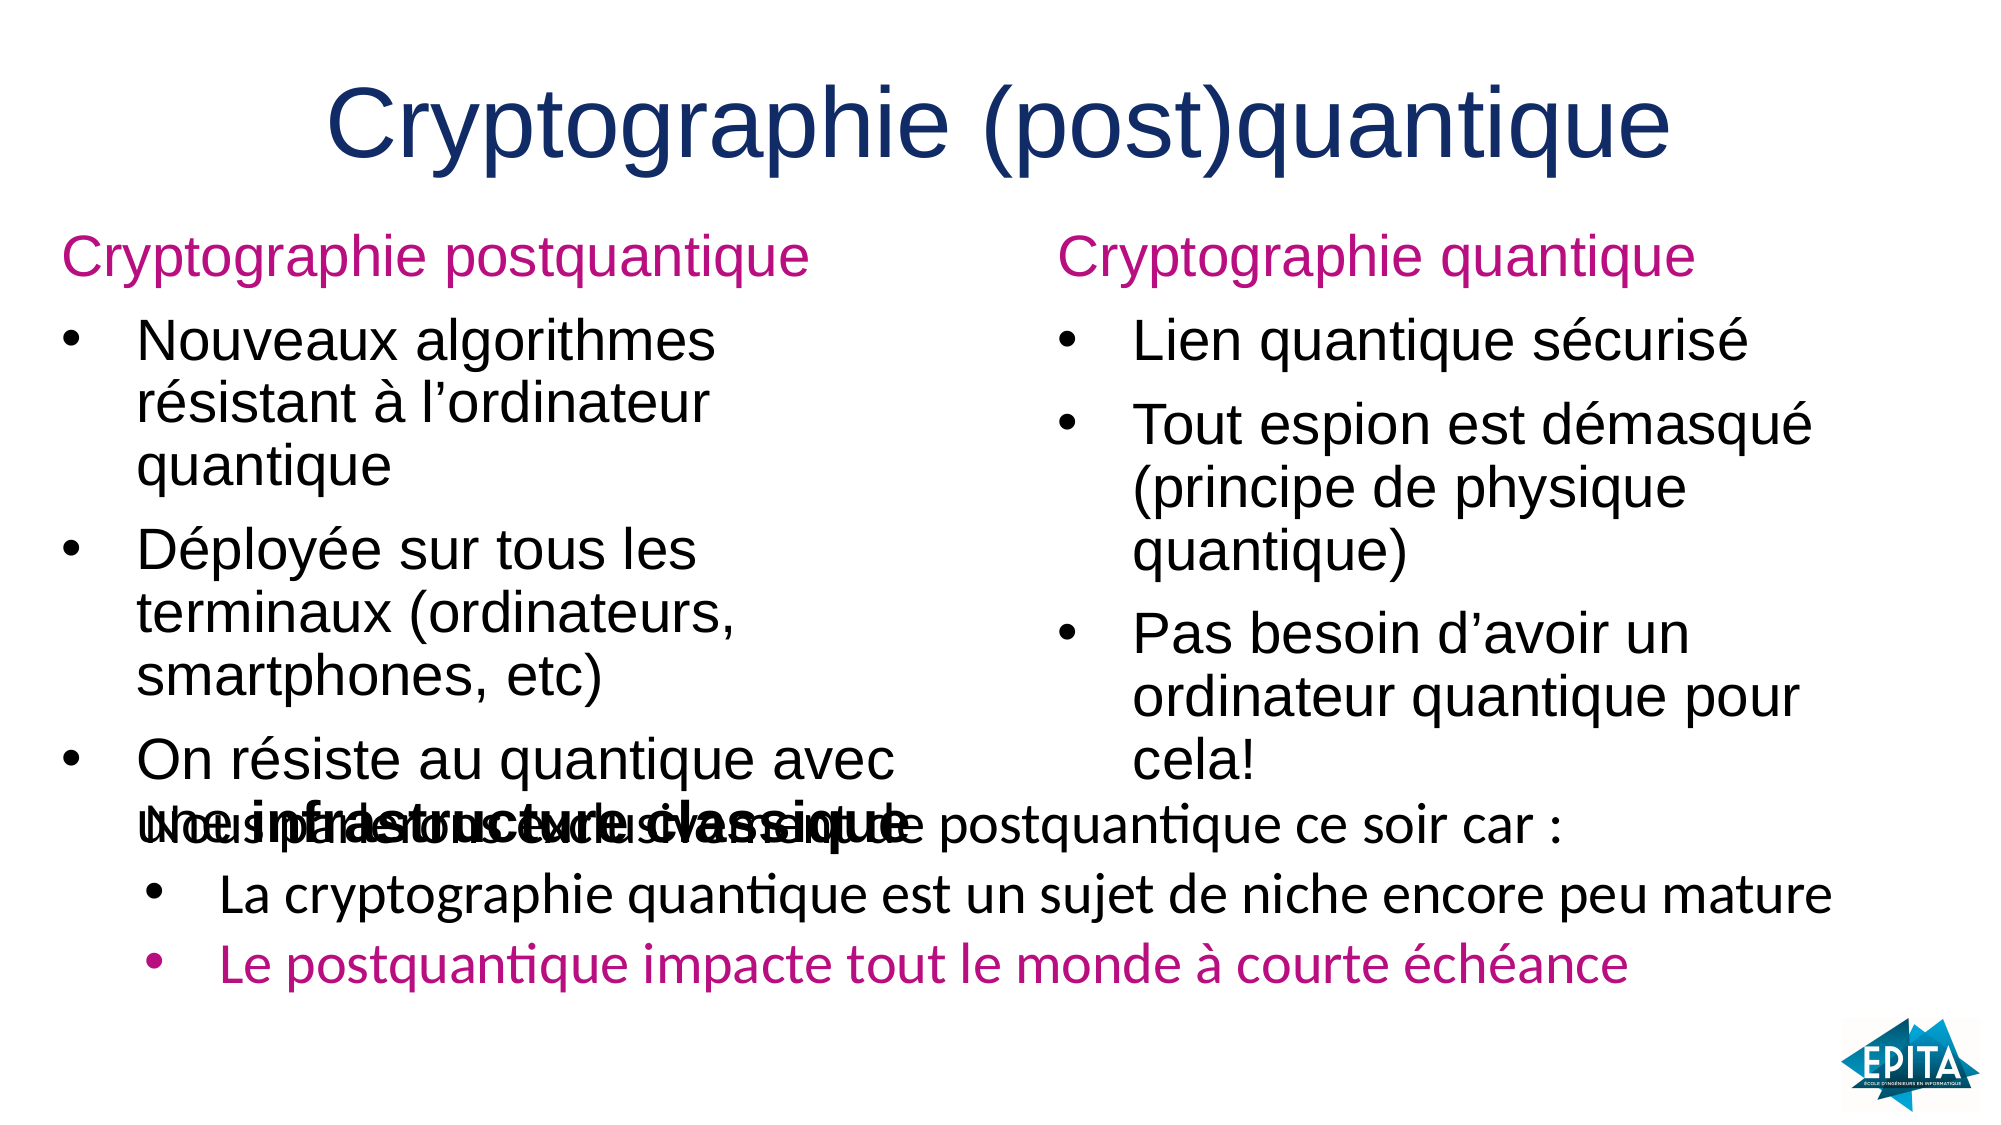

# Cryptographie (post)quantique
Cryptographie postquantique
Nouveaux algorithmes résistant à l’ordinateur quantique
Déployée sur tous les terminaux (ordinateurs, smartphones, etc)
On résiste au quantique avec une infrastructure classique
Cryptographie quantique
Lien quantique sécurisé
Tout espion est démasqué (principe de physique quantique)
Pas besoin d’avoir un ordinateur quantique pour cela!

Nous parlerons exclusivement de postquantique ce soir car :
La cryptographie quantique est un sujet de niche encore peu mature
Le postquantique impacte tout le monde à courte échéance